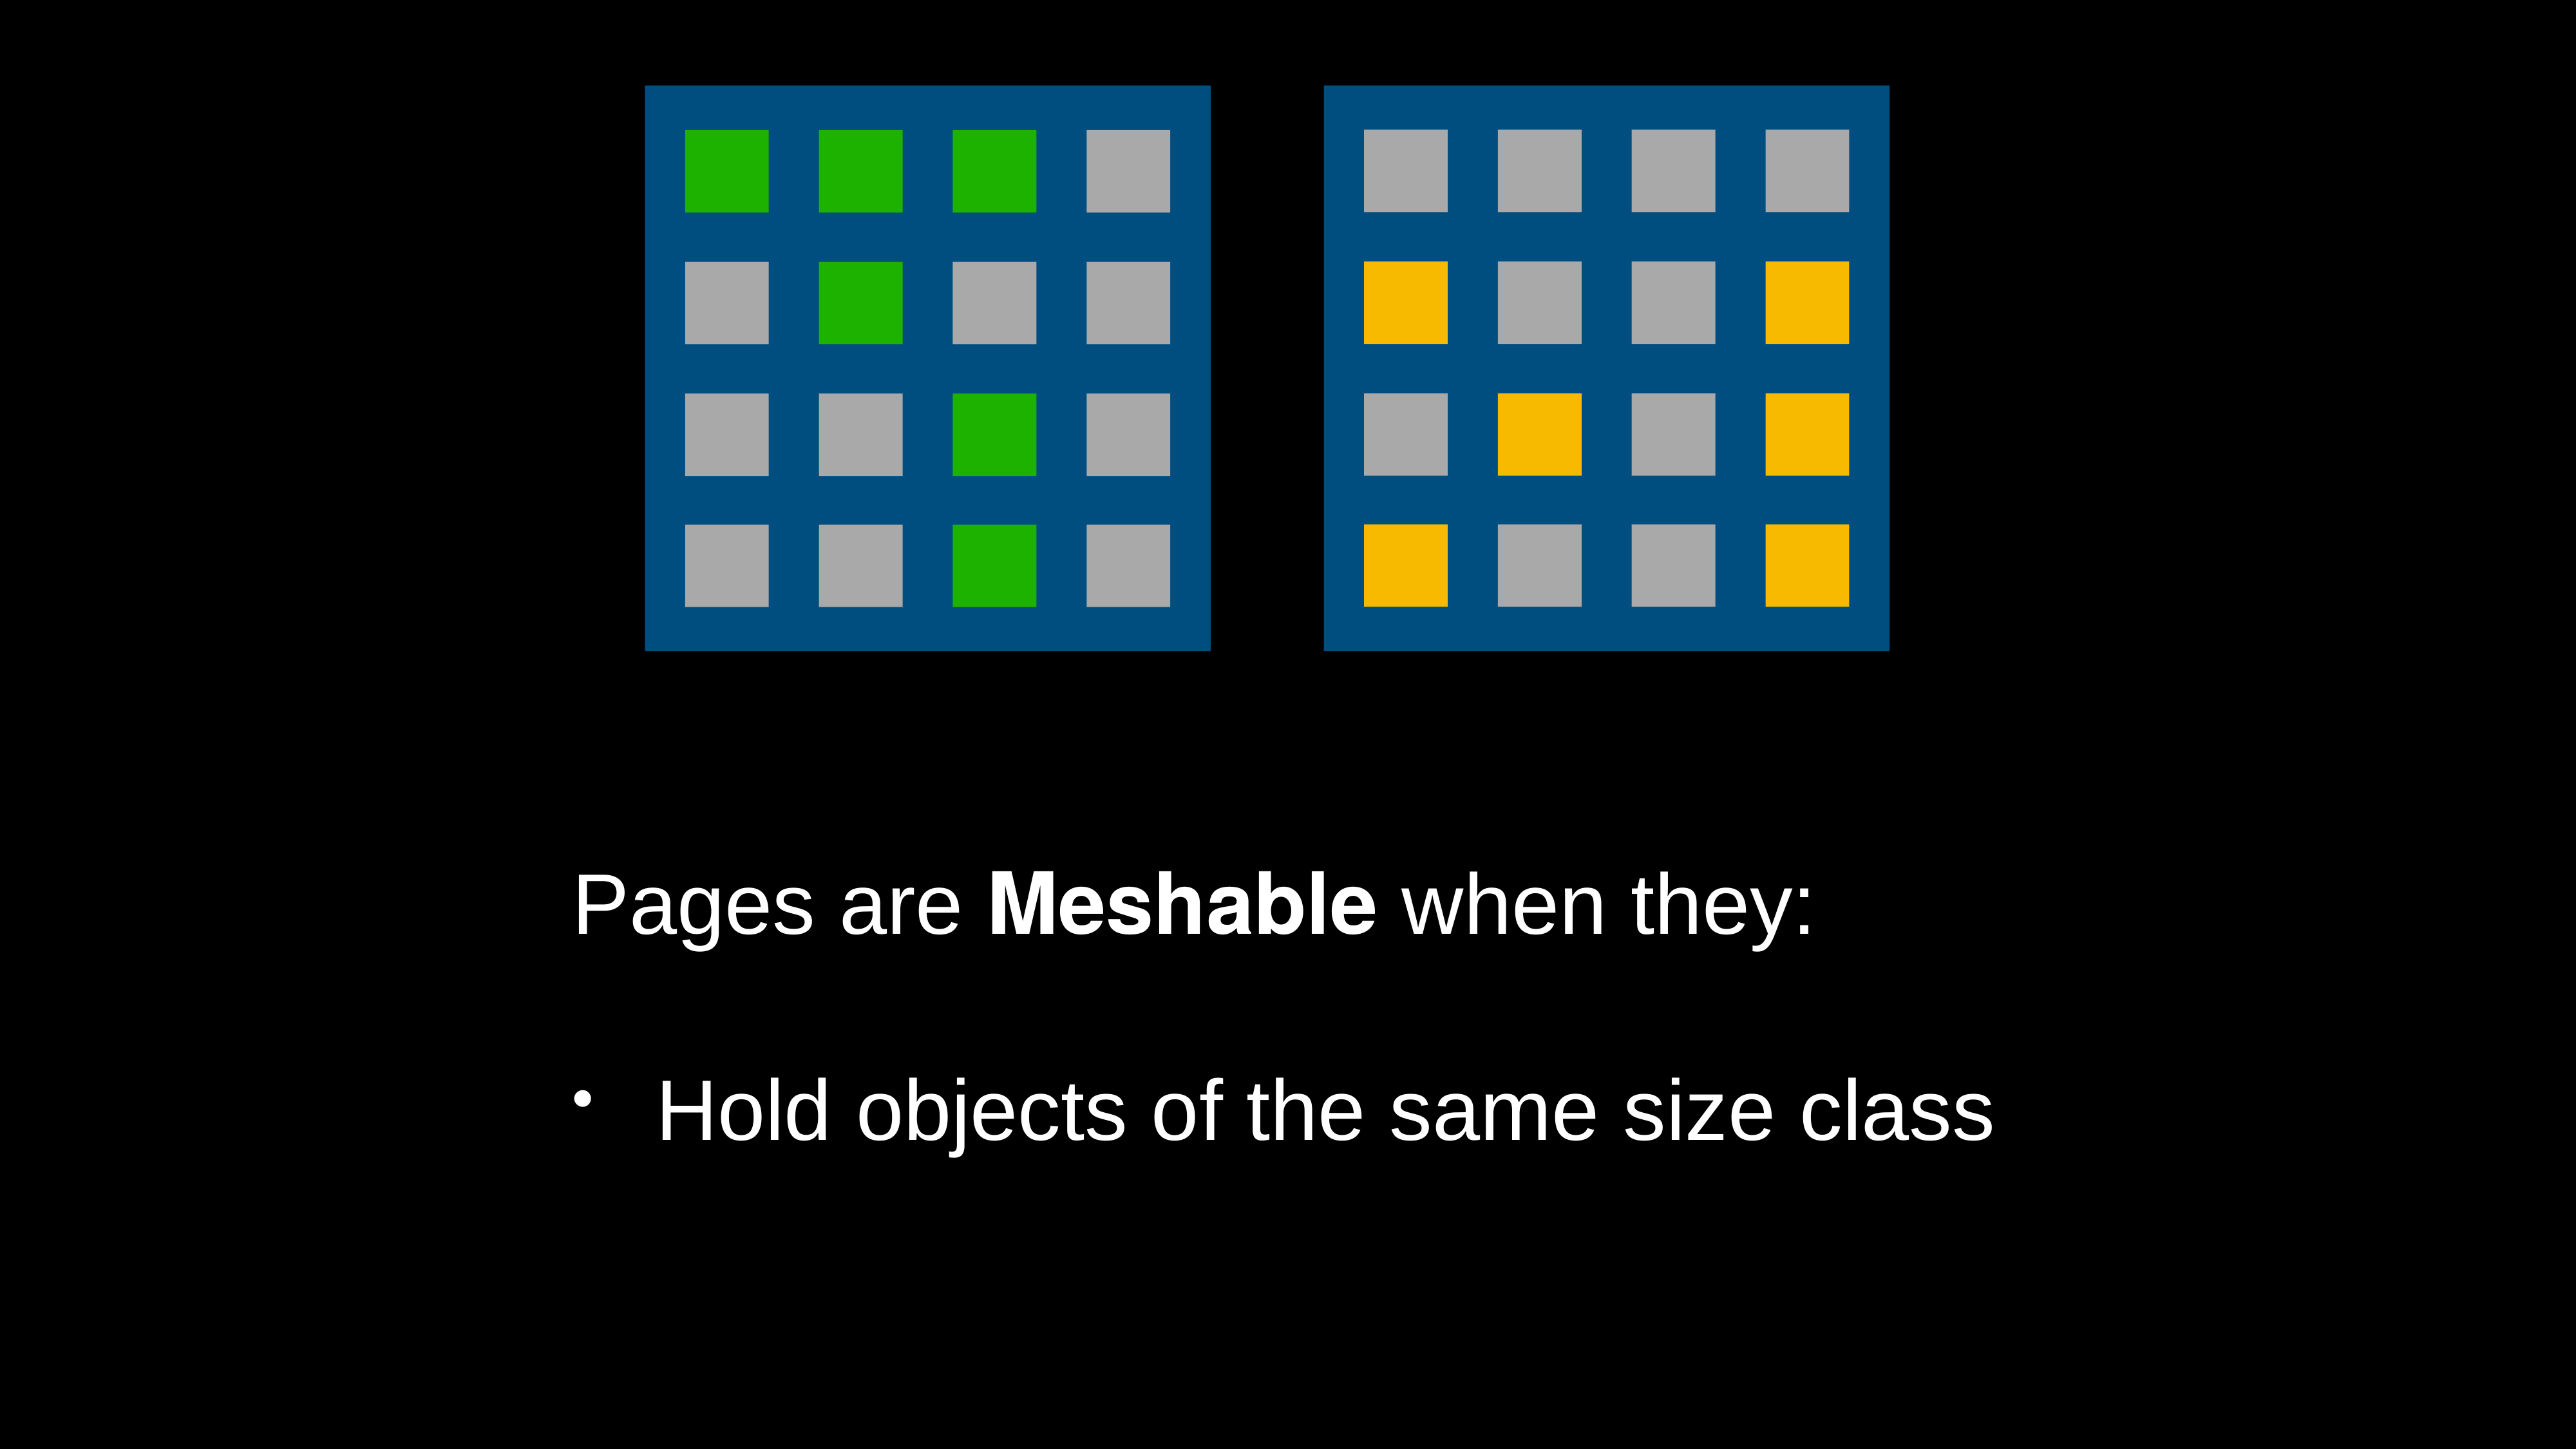

Pages are Meshable when they:

Hold objects of the same size class